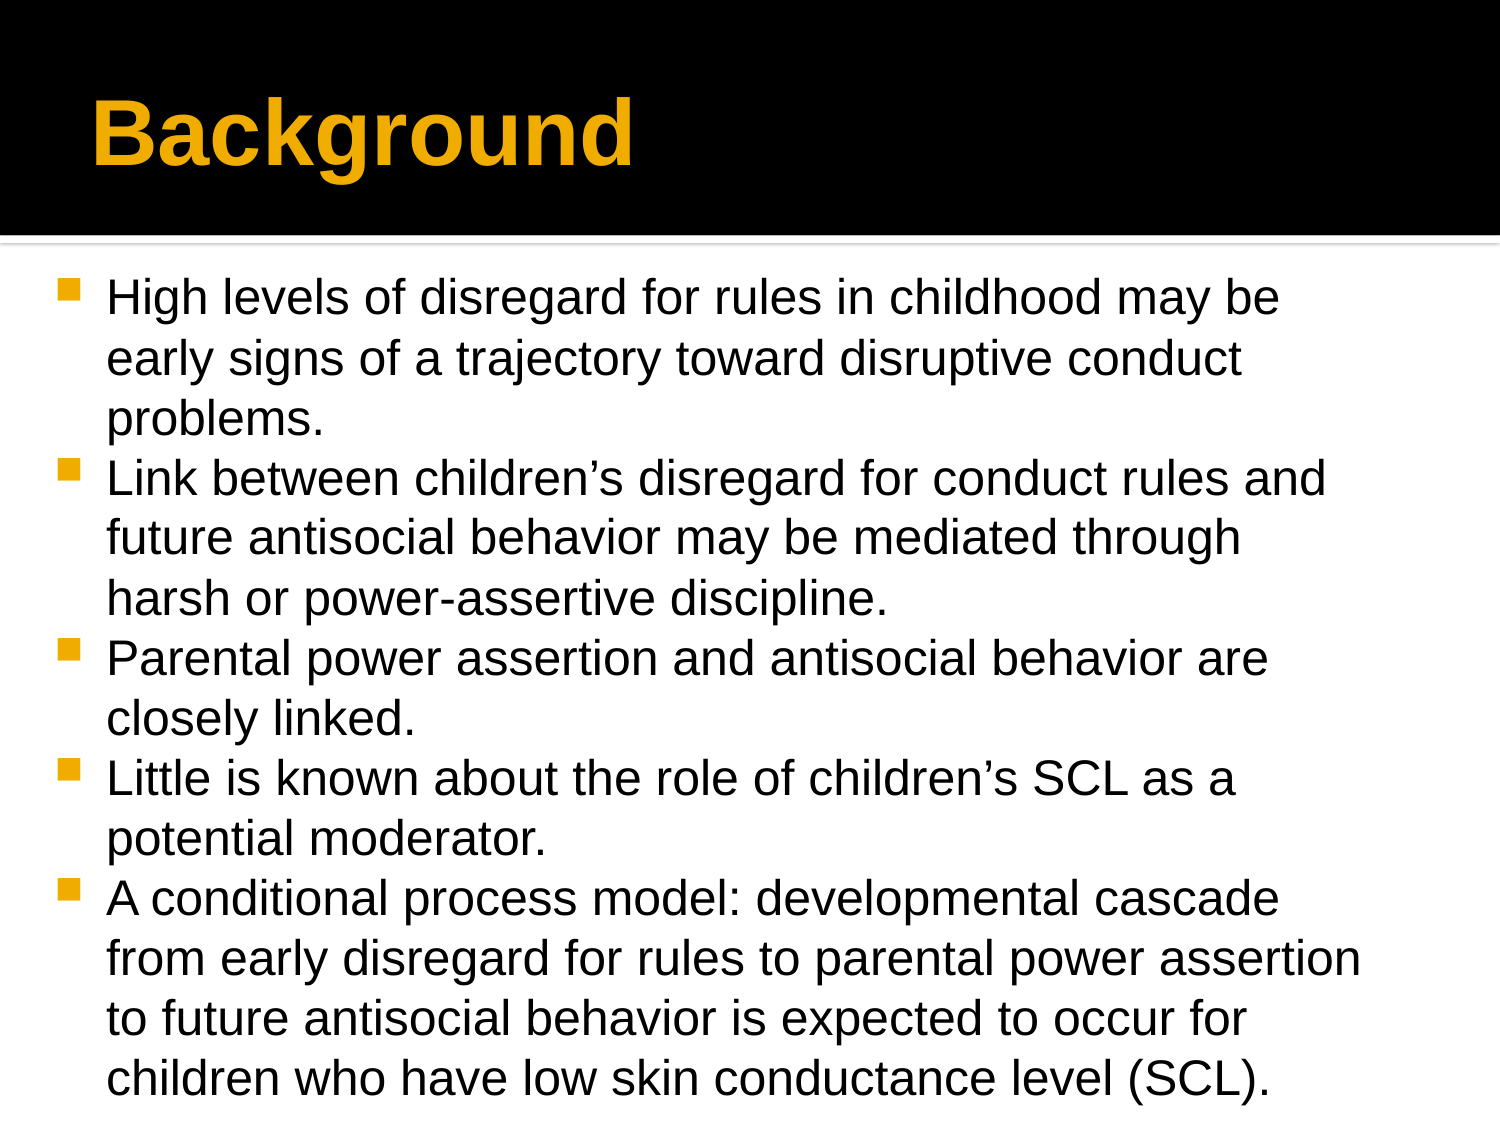

# Background
High levels of disregard for rules in childhood may be early signs of a trajectory toward disruptive conduct problems.
Link between children’s disregard for conduct rules and future antisocial behavior may be mediated through harsh or power-assertive discipline.
Parental power assertion and antisocial behavior are closely linked.
Little is known about the role of children’s SCL as a potential moderator.
A conditional process model: developmental cascade from early disregard for rules to parental power assertion to future antisocial behavior is expected to occur for children who have low skin conductance level (SCL).